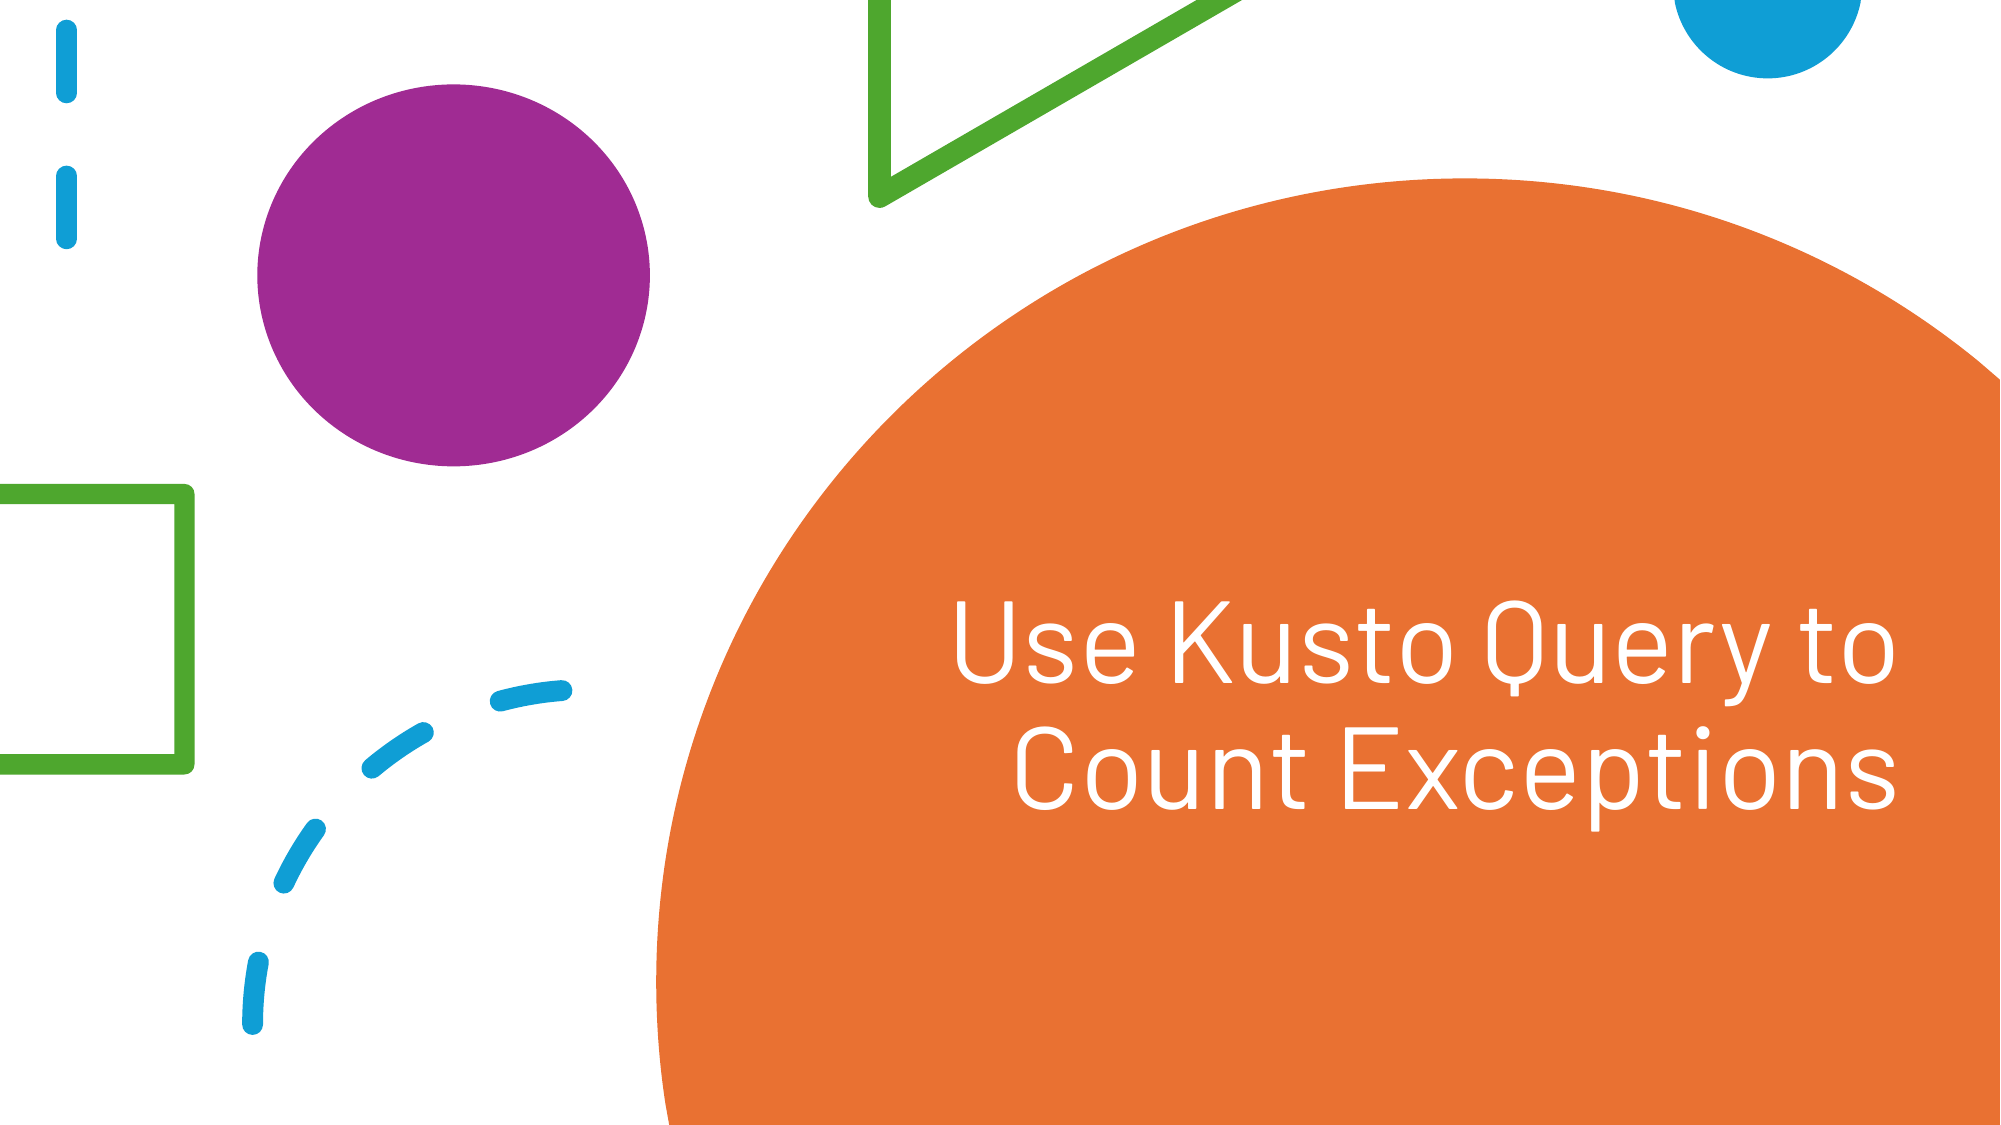

# Use Kusto Query to Count Exceptions